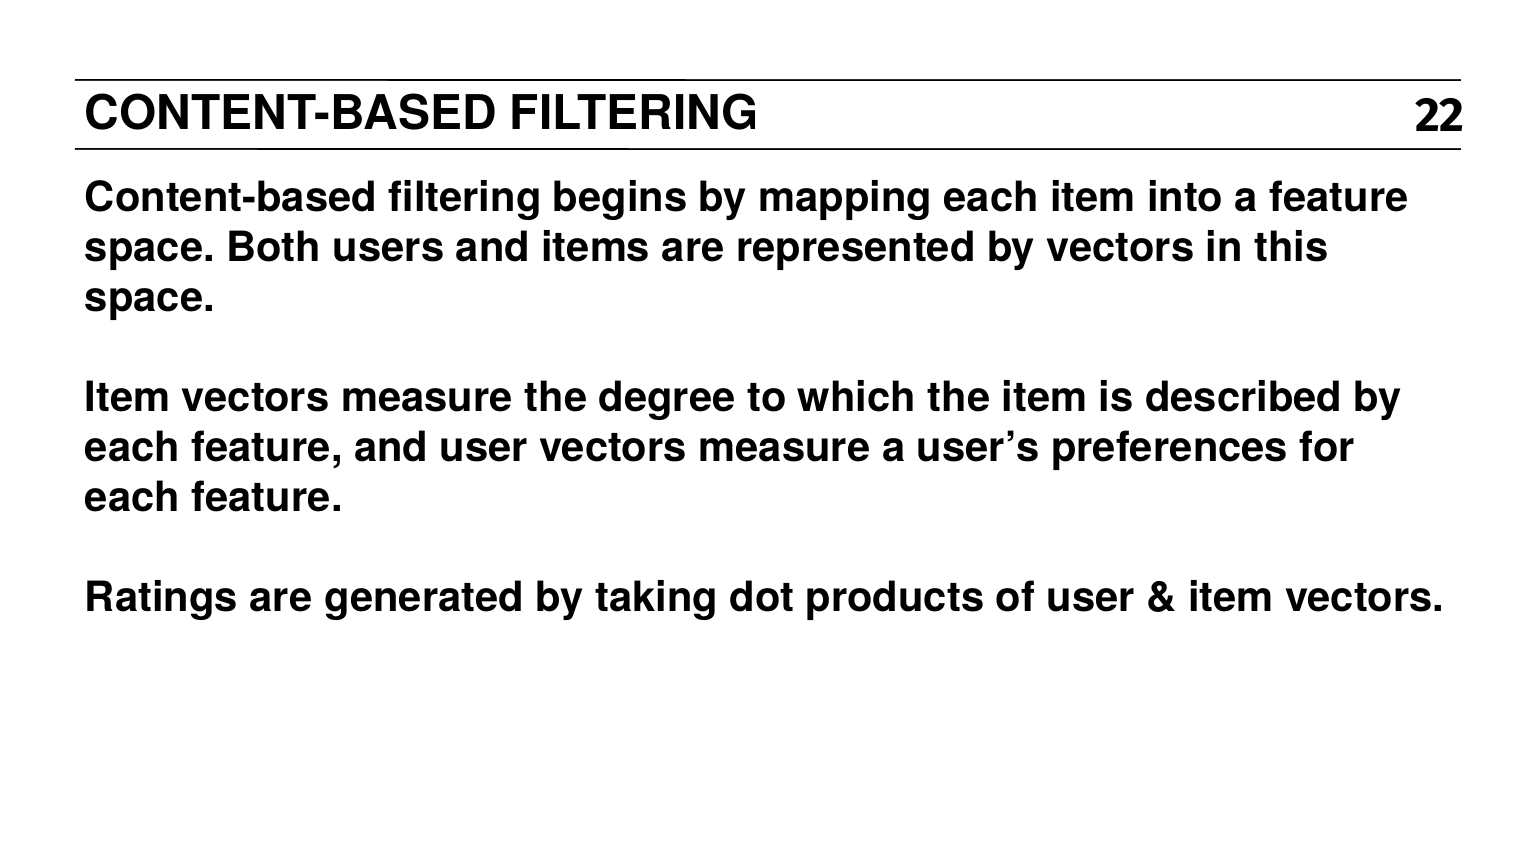

# CONTENT-BASED FILTERING
22

Content-based filtering begins by mapping each item into a feature space. Both users and items are represented by vectors in this space.

Item vectors measure the degree to which the item is described by each feature, and user vectors measure a user’s preferences for each feature.

Ratings are generated by taking dot products of user & item vectors.